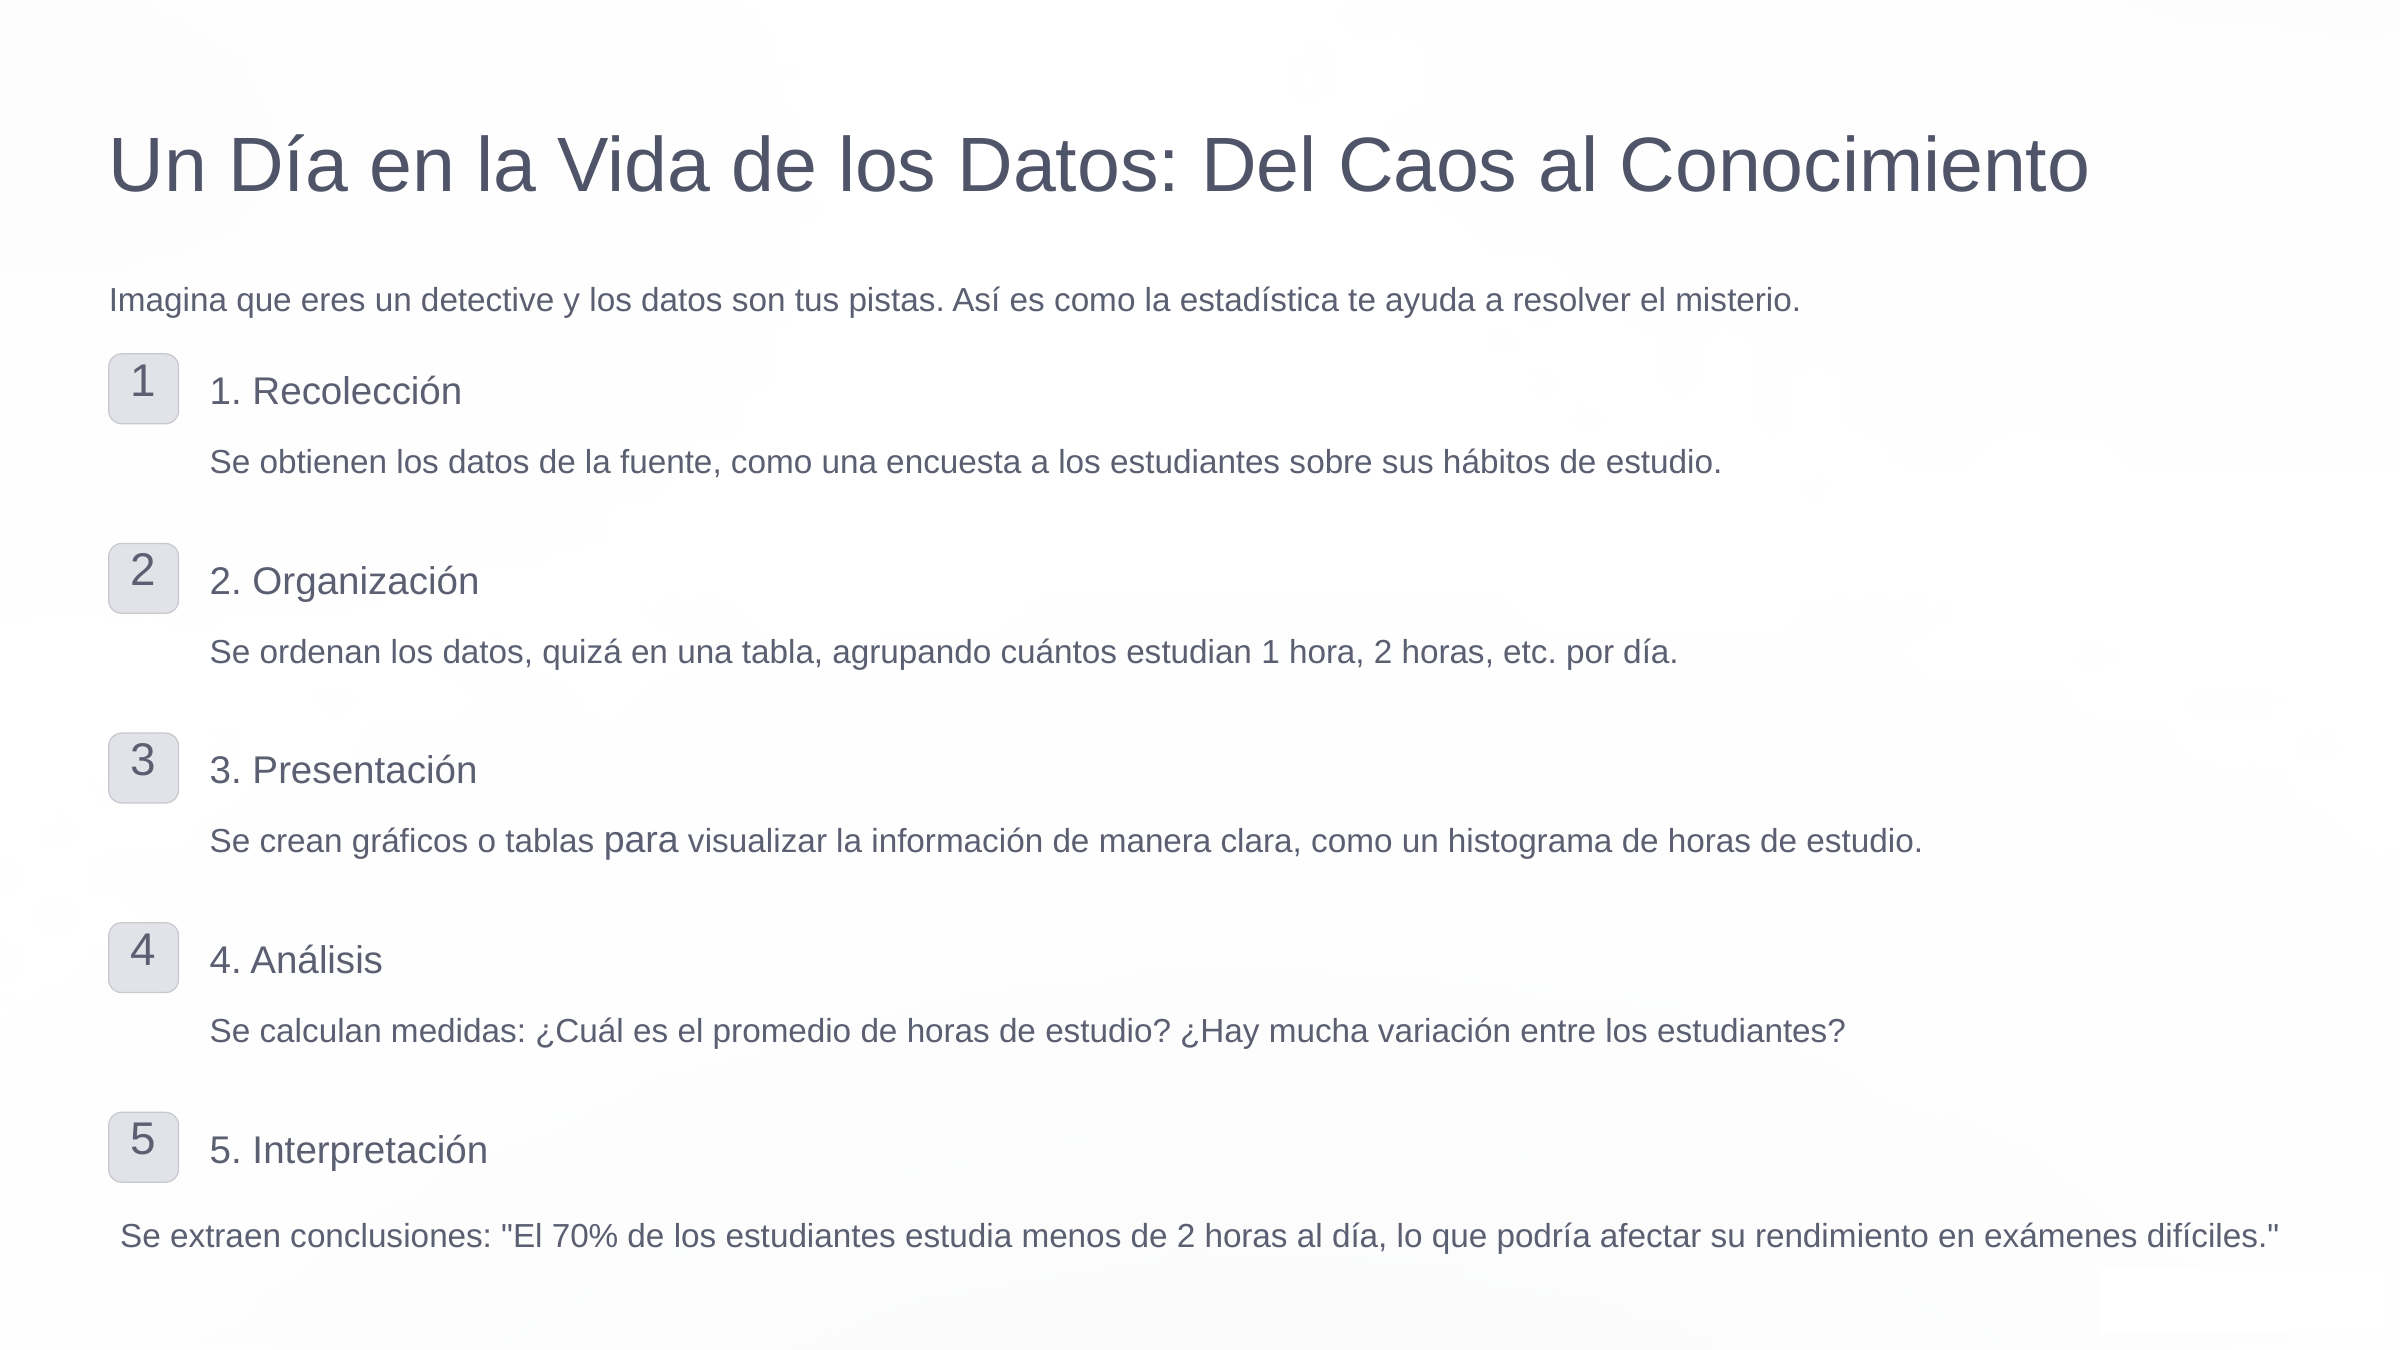

Un Día en la Vida de los Datos: Del Caos al Conocimiento
Imagina que eres un detective y los datos son tus pistas. Así es como la estadística te ayuda a resolver el misterio.

1
1. Recolección
Se obtienen los datos de la fuente, como una encuesta a los estudiantes sobre sus hábitos de estudio.

2
2. Organización
Se ordenan los datos, quizá en una tabla, agrupando cuántos estudian 1 hora, 2 horas, etc. por día.

3
3. Presentación
Se crean gráficos o tablas para visualizar la información de manera clara, como un histograma de horas de estudio.

4
4. Análisis
Se calculan medidas: ¿Cuál es el promedio de horas de estudio? ¿Hay mucha variación entre los estudiantes?

5
5. Interpretación
Se extraen conclusiones: "El 70% de los estudiantes estudia menos de 2 horas al día, lo que podría afectar su rendimiento en exámenes difíciles."